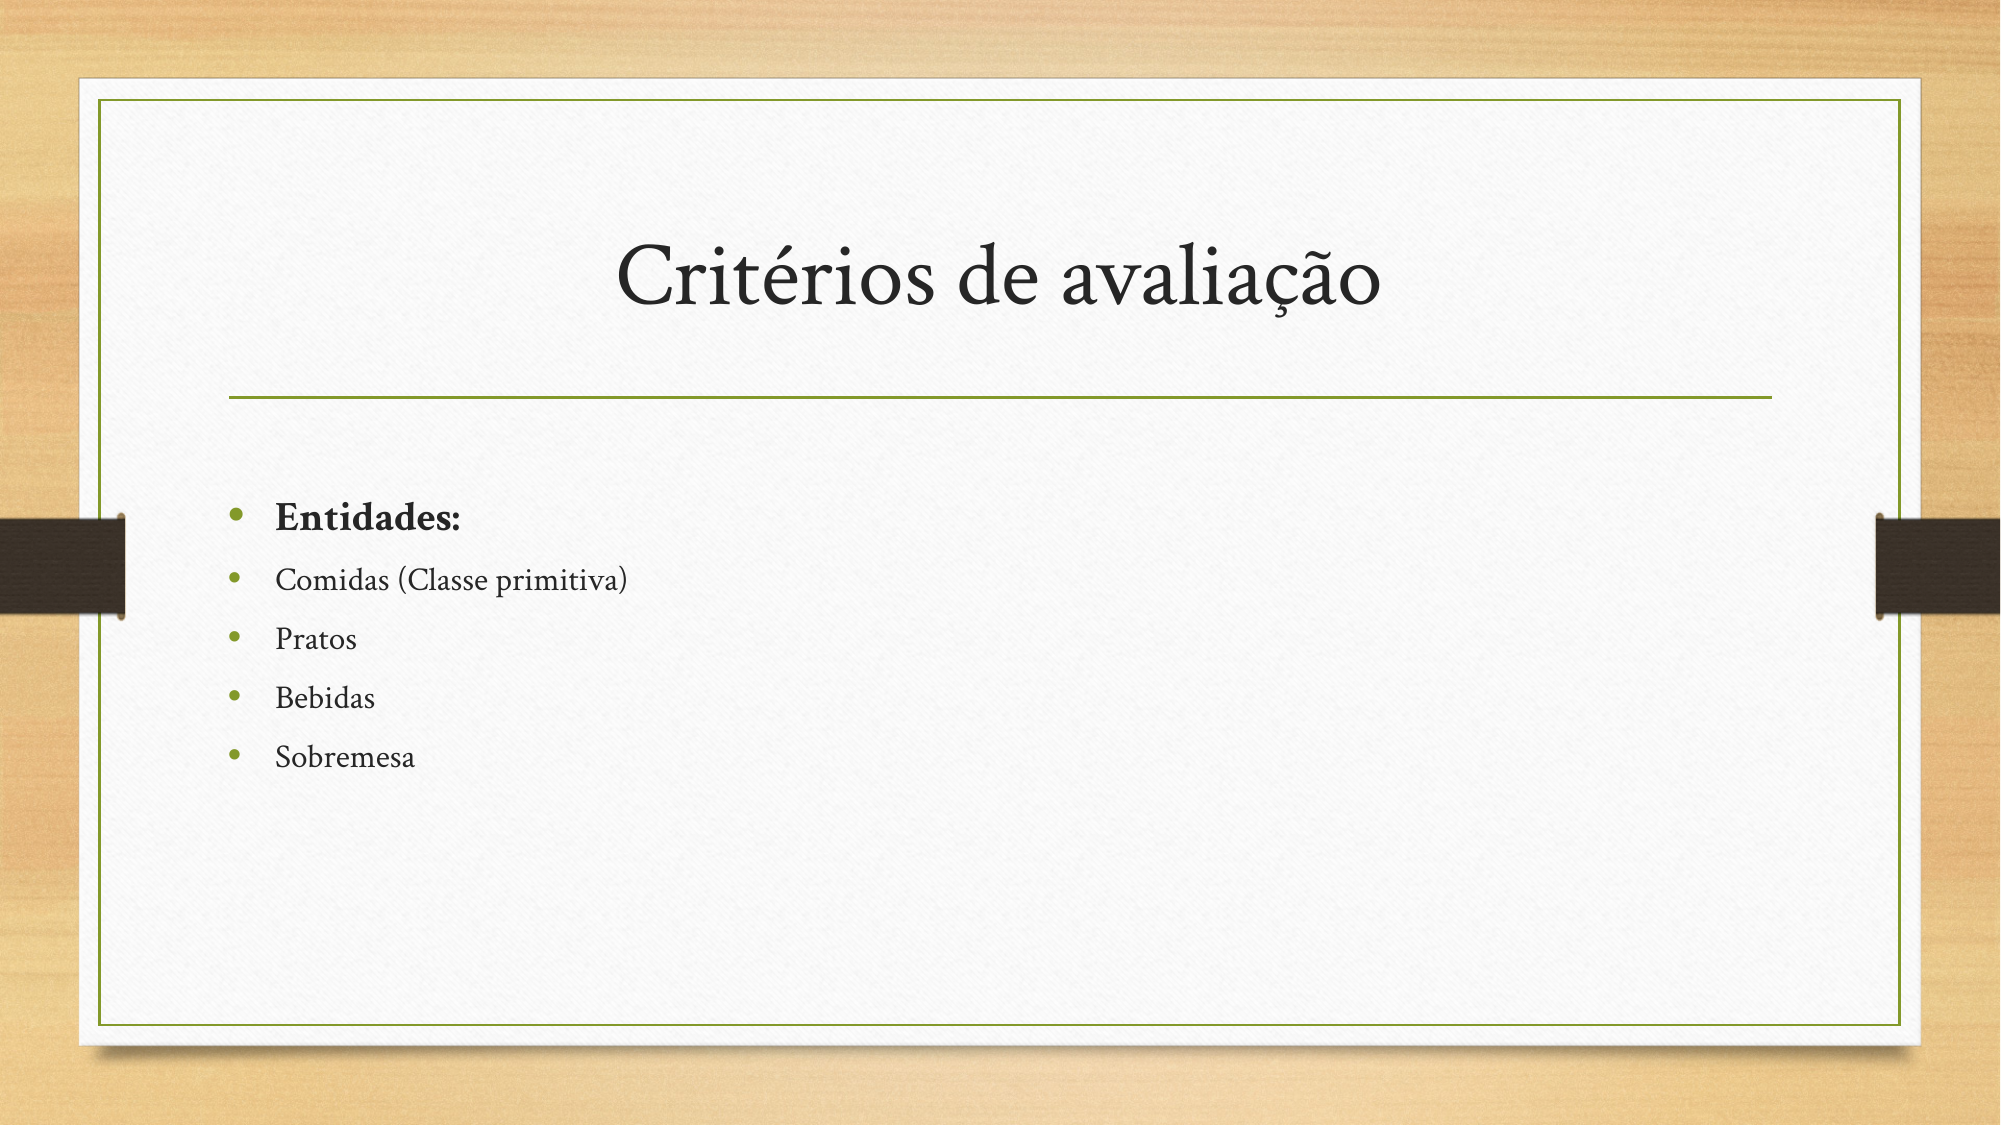

# Critérios de avaliação

Entidades:
Comidas (Classe primitiva)
Pratos
Bebidas
Sobremesa